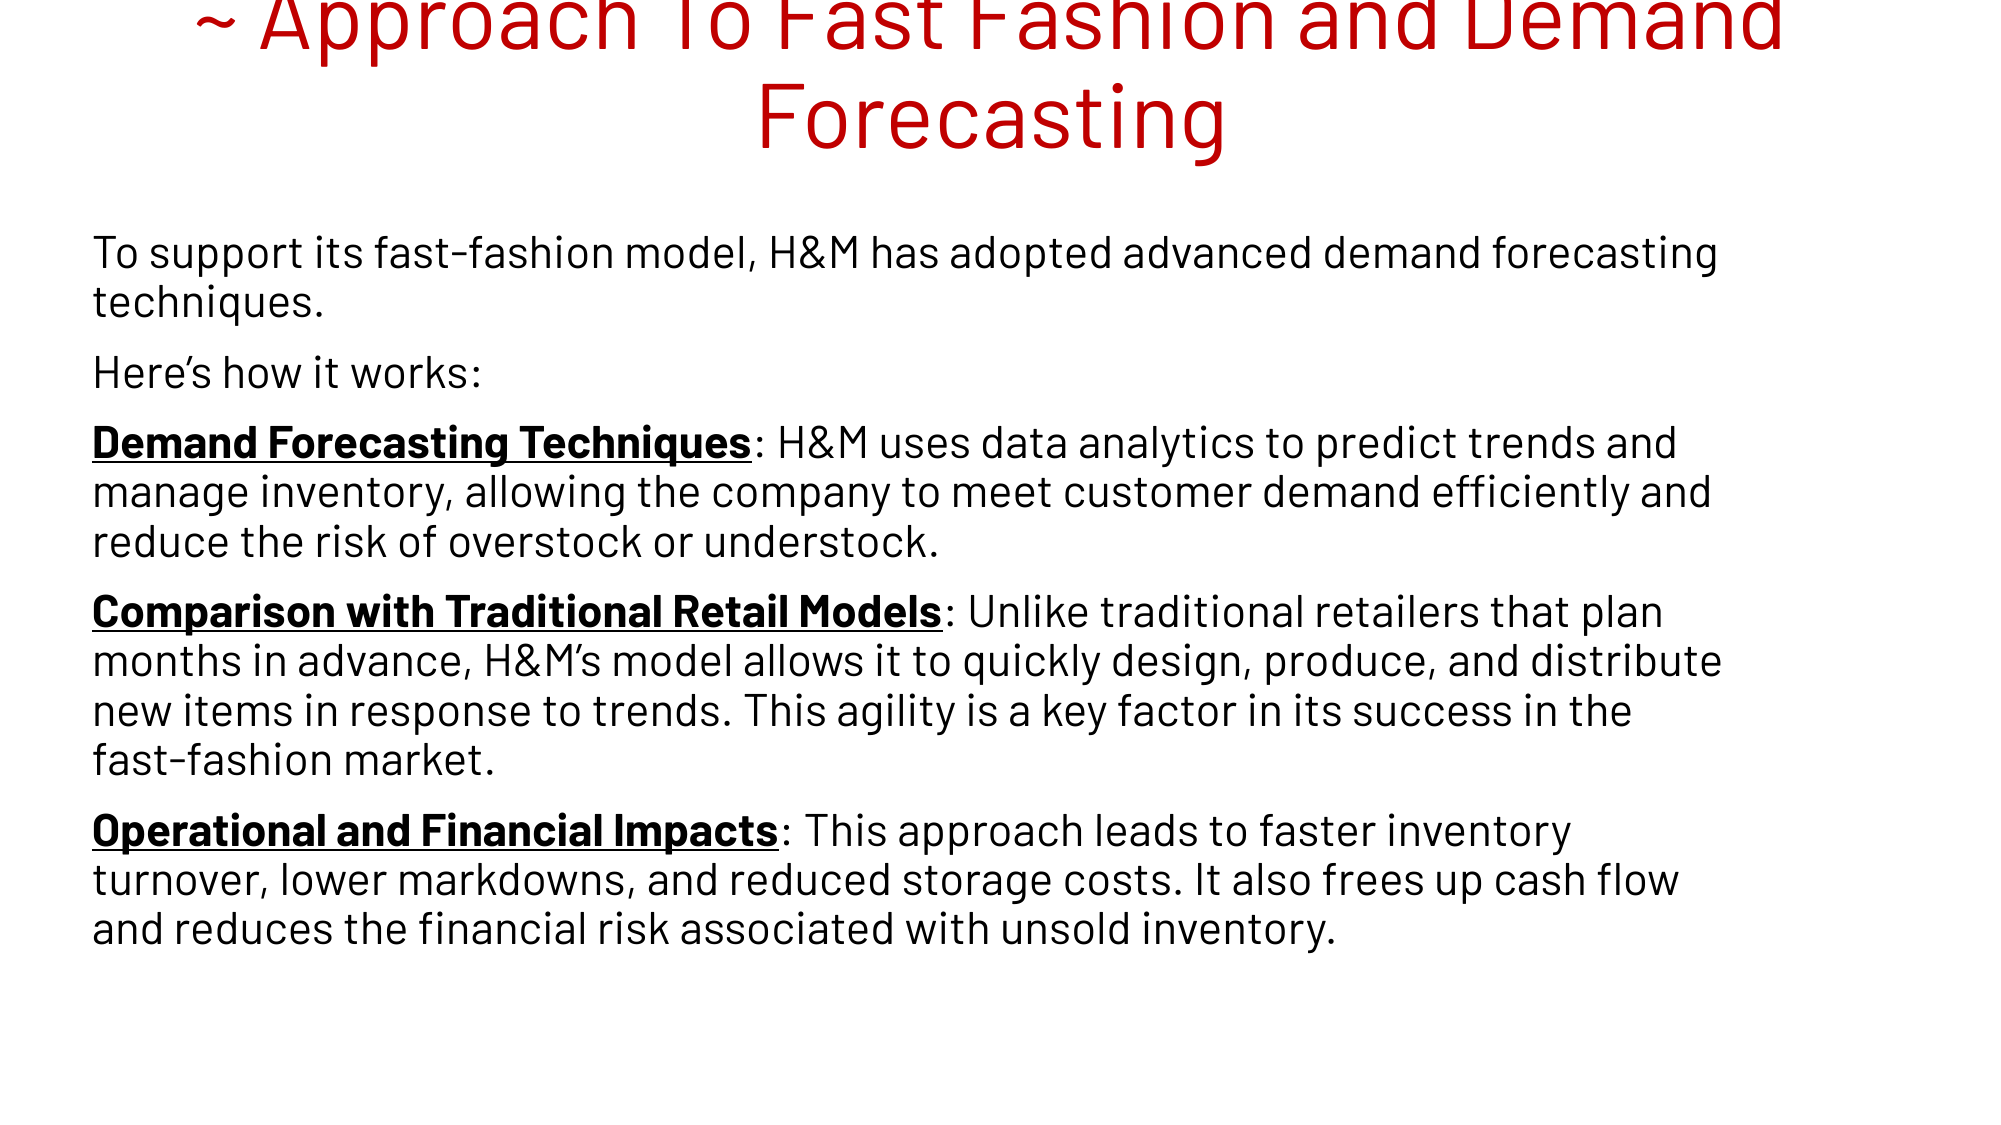

# ~ Approach To Fast Fashion and Demand Forecasting
To support its fast-fashion model, H&M has adopted advanced demand forecasting techniques.
Here’s how it works:
Demand Forecasting Techniques: H&M uses data analytics to predict trends and manage inventory, allowing the company to meet customer demand efficiently and reduce the risk of overstock or understock.
Comparison with Traditional Retail Models: Unlike traditional retailers that plan months in advance, H&M’s model allows it to quickly design, produce, and distribute new items in response to trends. This agility is a key factor in its success in the fast-fashion market.
Operational and Financial Impacts: This approach leads to faster inventory turnover, lower markdowns, and reduced storage costs. It also frees up cash flow and reduces the financial risk associated with unsold inventory.